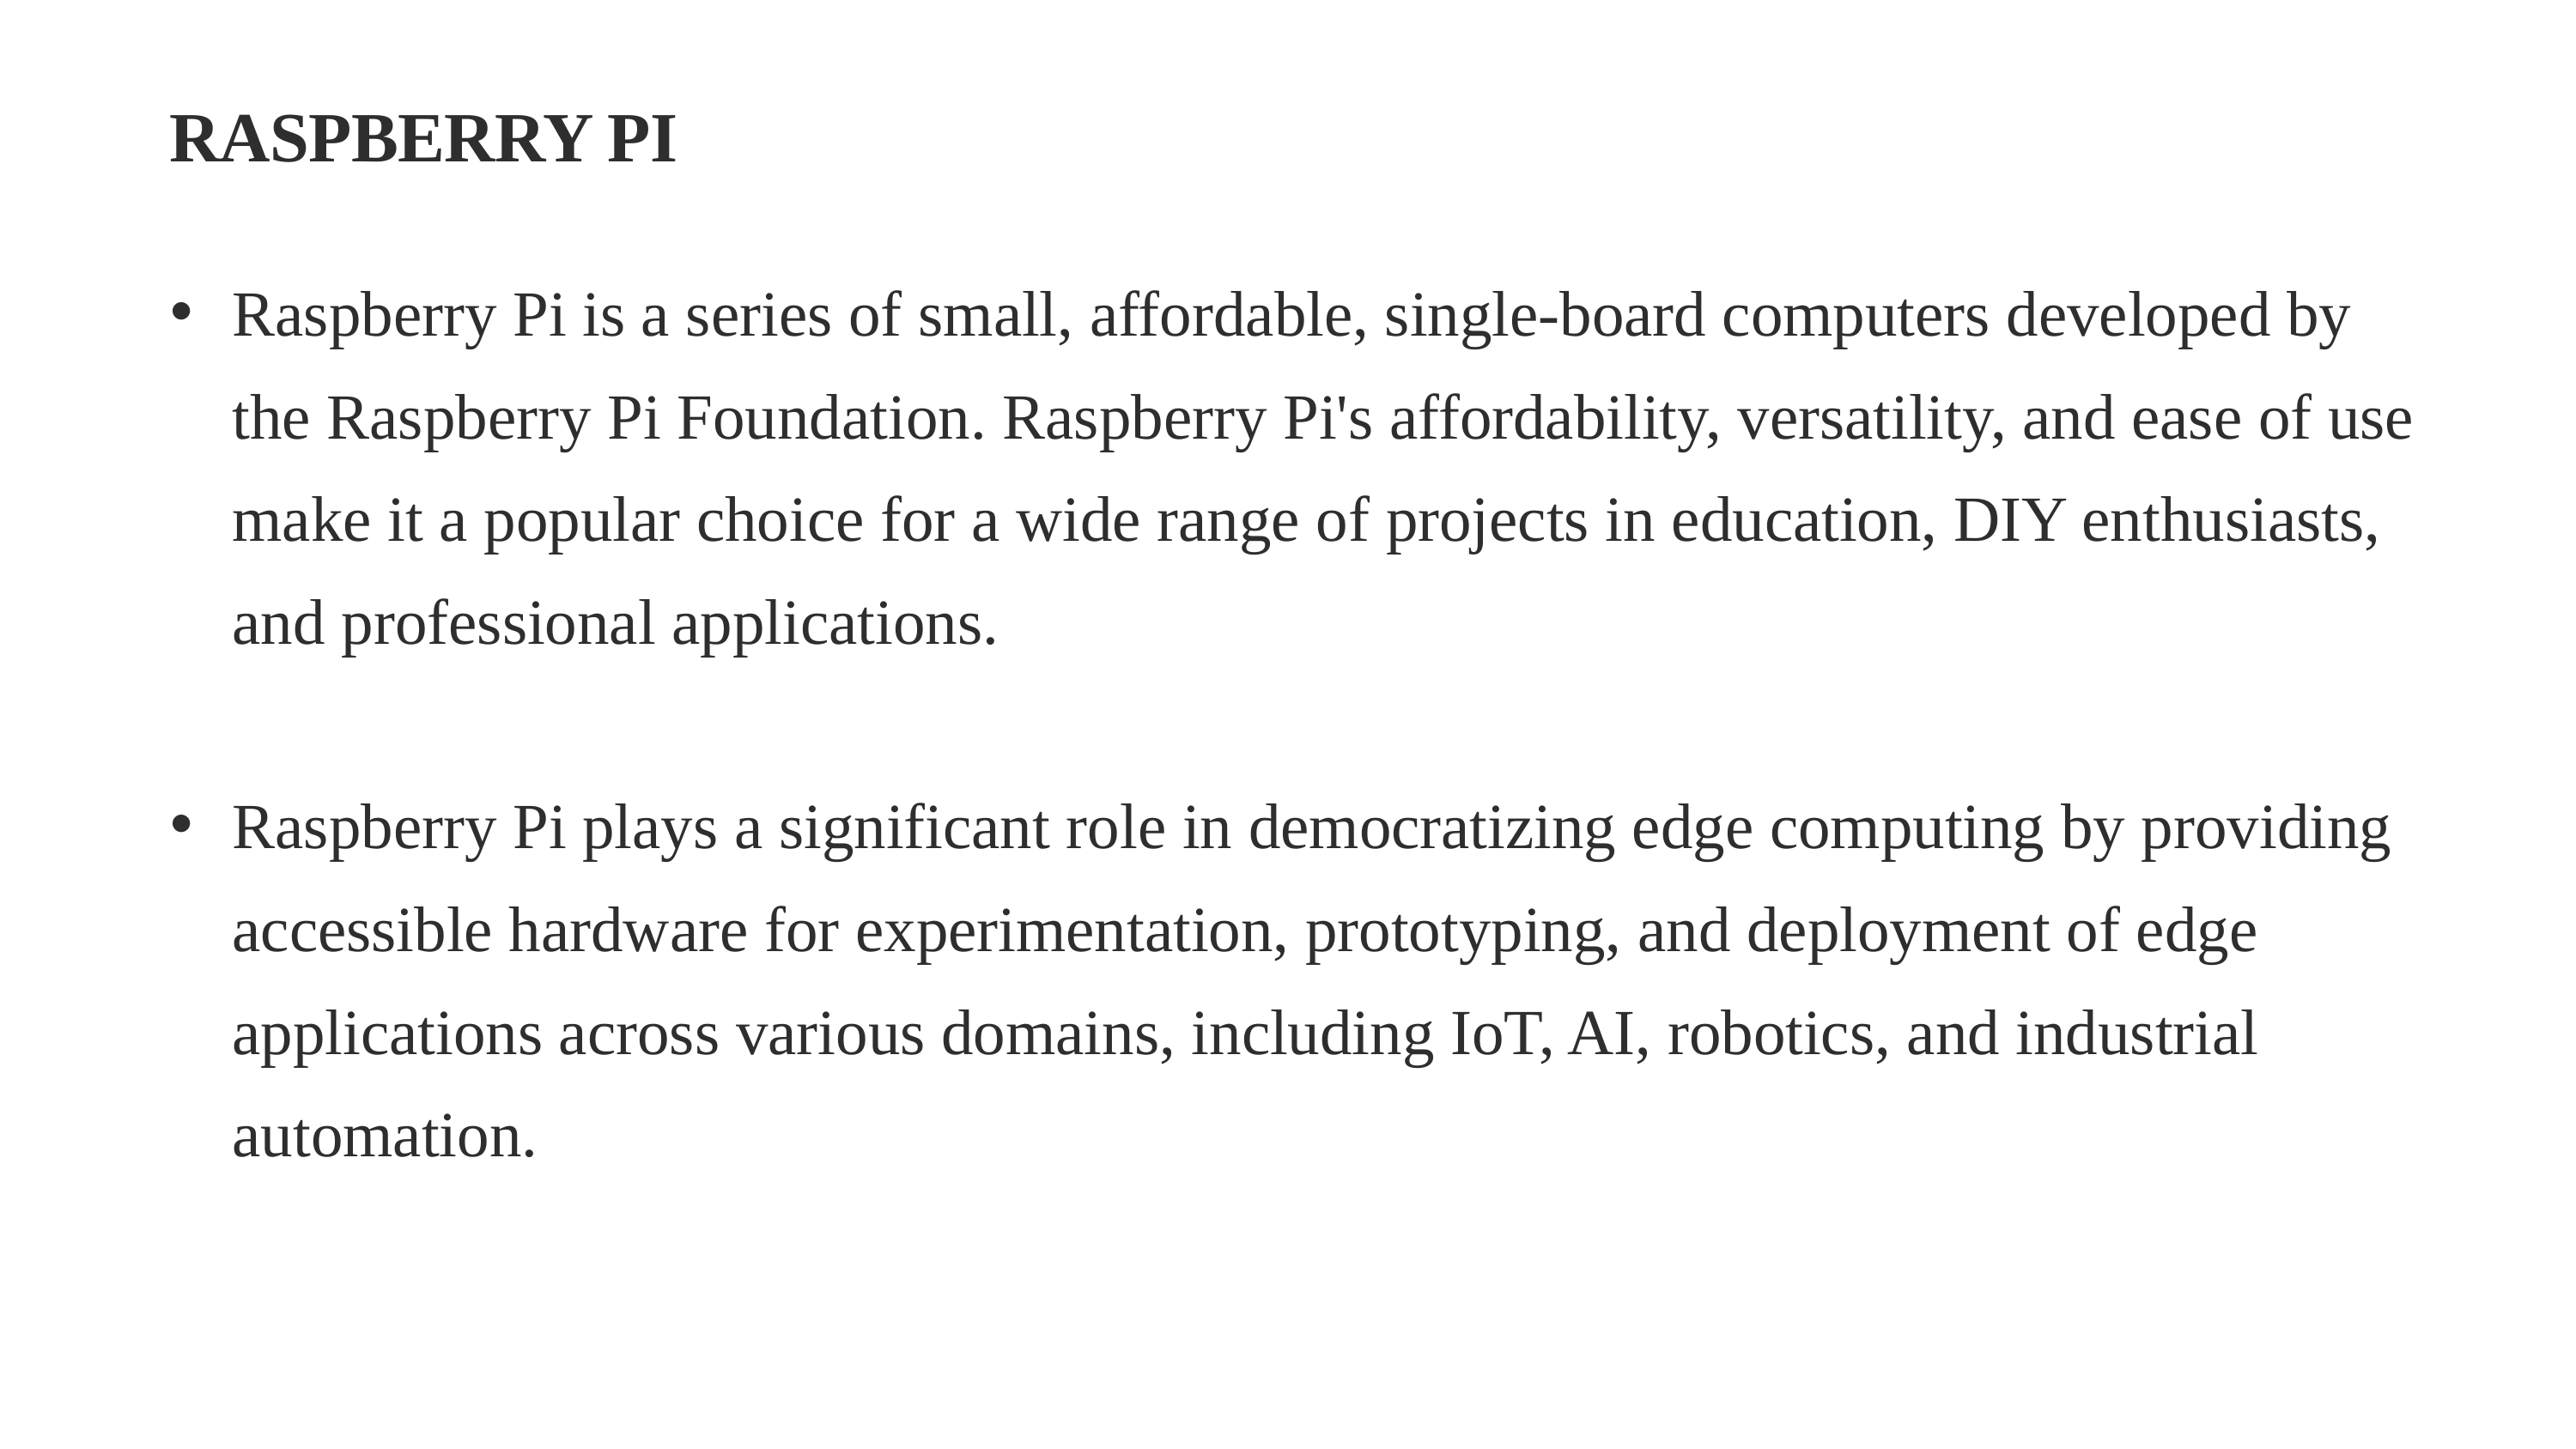

RASPBERRY PI
Raspberry Pi is a series of small, affordable, single-board computers developed by the Raspberry Pi Foundation. Raspberry Pi's affordability, versatility, and ease of use make it a popular choice for a wide range of projects in education, DIY enthusiasts, and professional applications.

Raspberry Pi plays a significant role in democratizing edge computing by providing accessible hardware for experimentation, prototyping, and deployment of edge applications across various domains, including IoT, AI, robotics, and industrial automation.